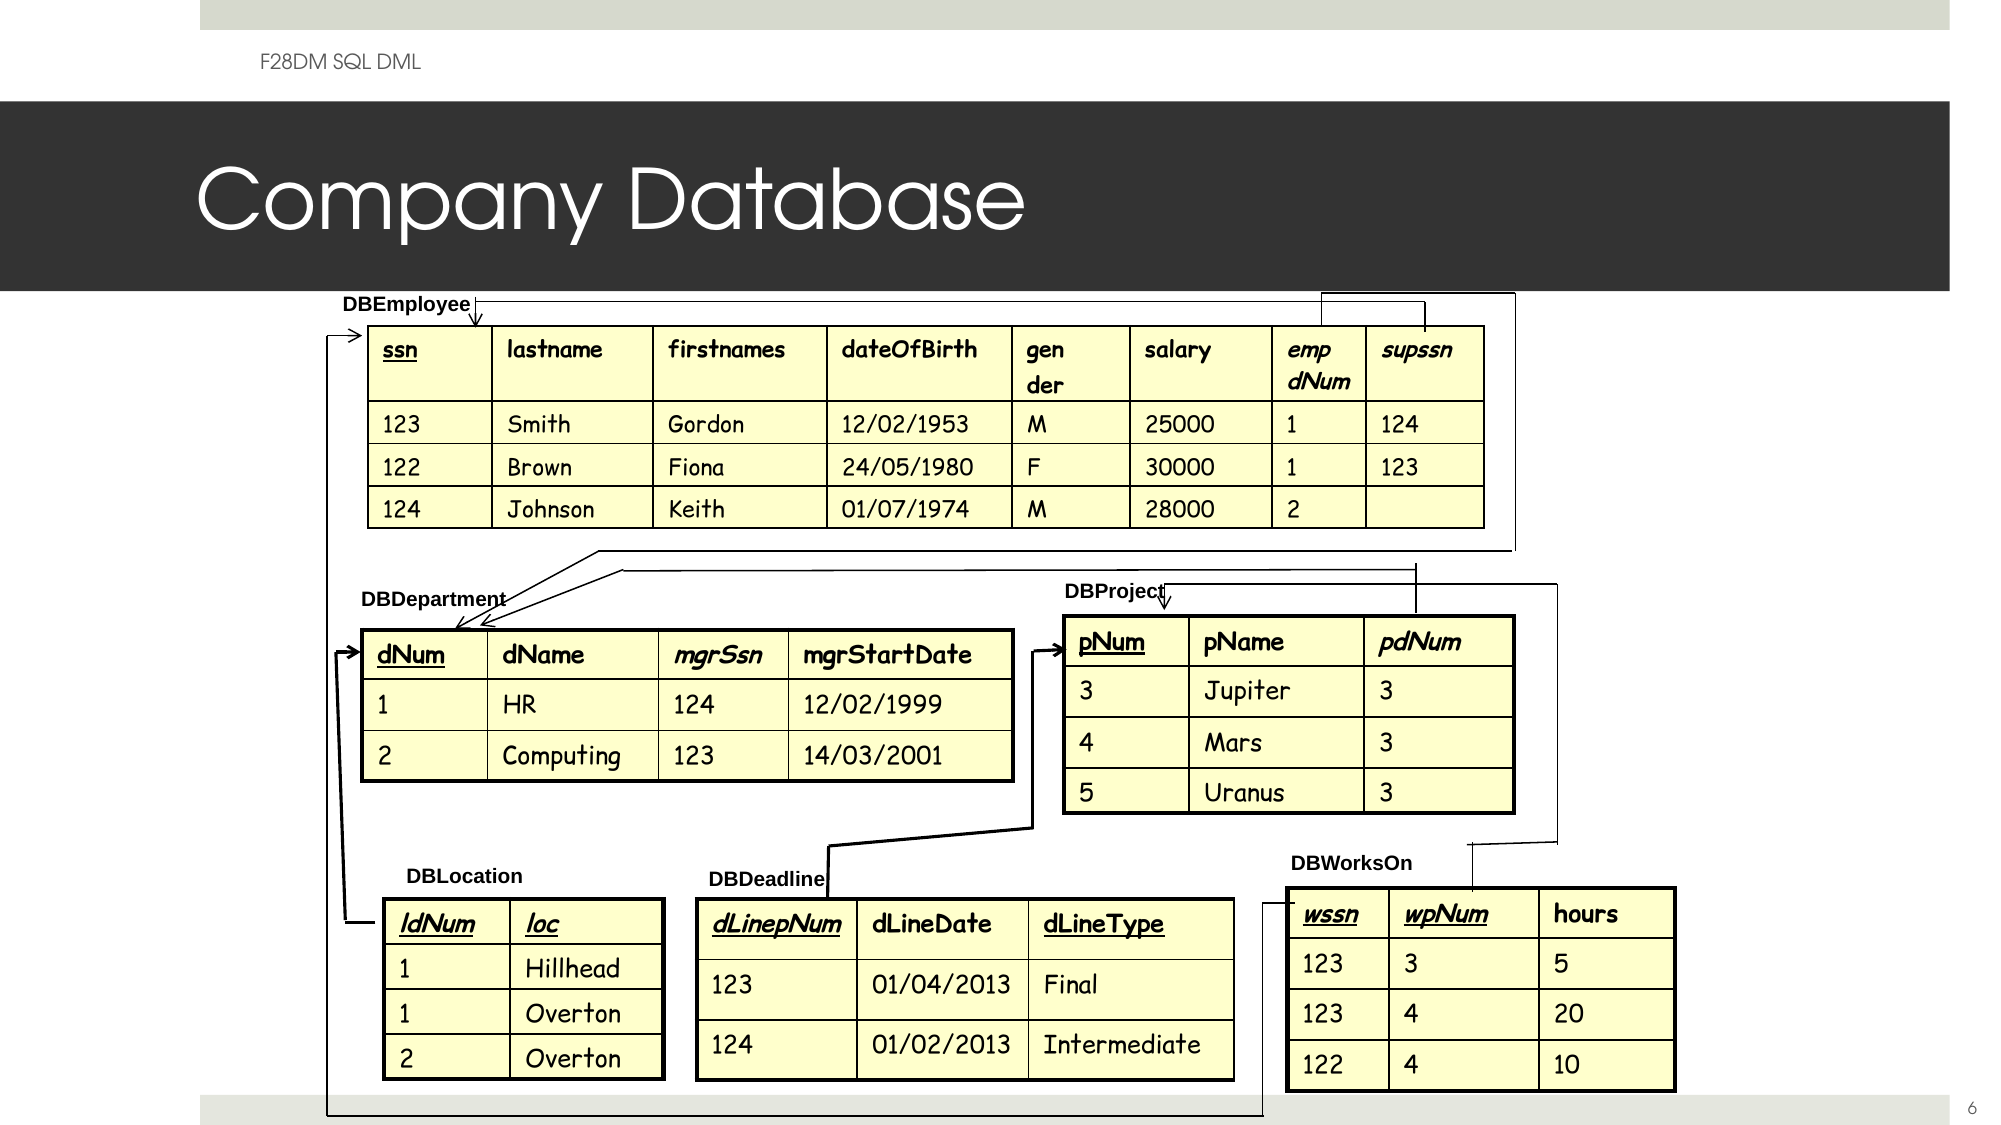

F28DM SQL DML

# Company Database
DBEmployee
| ssn | lastname | firstnames | dateOfBirth | gen der | salary | emp dNum | supssn |
| --- | --- | --- | --- | --- | --- | --- | --- |
| 123 | Smith | Gordon | 12/02/1953 | M | 25000 | 1 | 124 |
| 122 | Brown | Fiona | 24/05/1980 | F | 30000 | 1 | 123 |
| 124 | Johnson | Keith | 01/07/1974 | M | 28000 | 2 |  |
DBProject
DBDepartment
| pNum | pName | pdNum |
| --- | --- | --- |
| 3 | Jupiter | 3 |
| 4 | Mars | 3 |
| 5 | Uranus | 3 |
| dNum | dName | mgrSsn | mgrStartDate |
| --- | --- | --- | --- |
| 1 | HR | 124 | 12/02/1999 |
| 2 | Computing | 123 | 14/03/2001 |
DBWorksOn
DBLocation
DBDeadline
| wssn | wpNum | hours |
| --- | --- | --- |
| 123 | 3 | 5 |
| 123 | 4 | 20 |
| 122 | 4 | 10 |
| ldNum | loc |
| --- | --- |
| 1 | Hillhead |
| 1 | Overton |
| 2 | Overton |
| dLinepNum | dLineDate | dLineType |
| --- | --- | --- |
| 123 | 01/04/2013 | Final |
| 124 | 01/02/2013 | Intermediate |
6